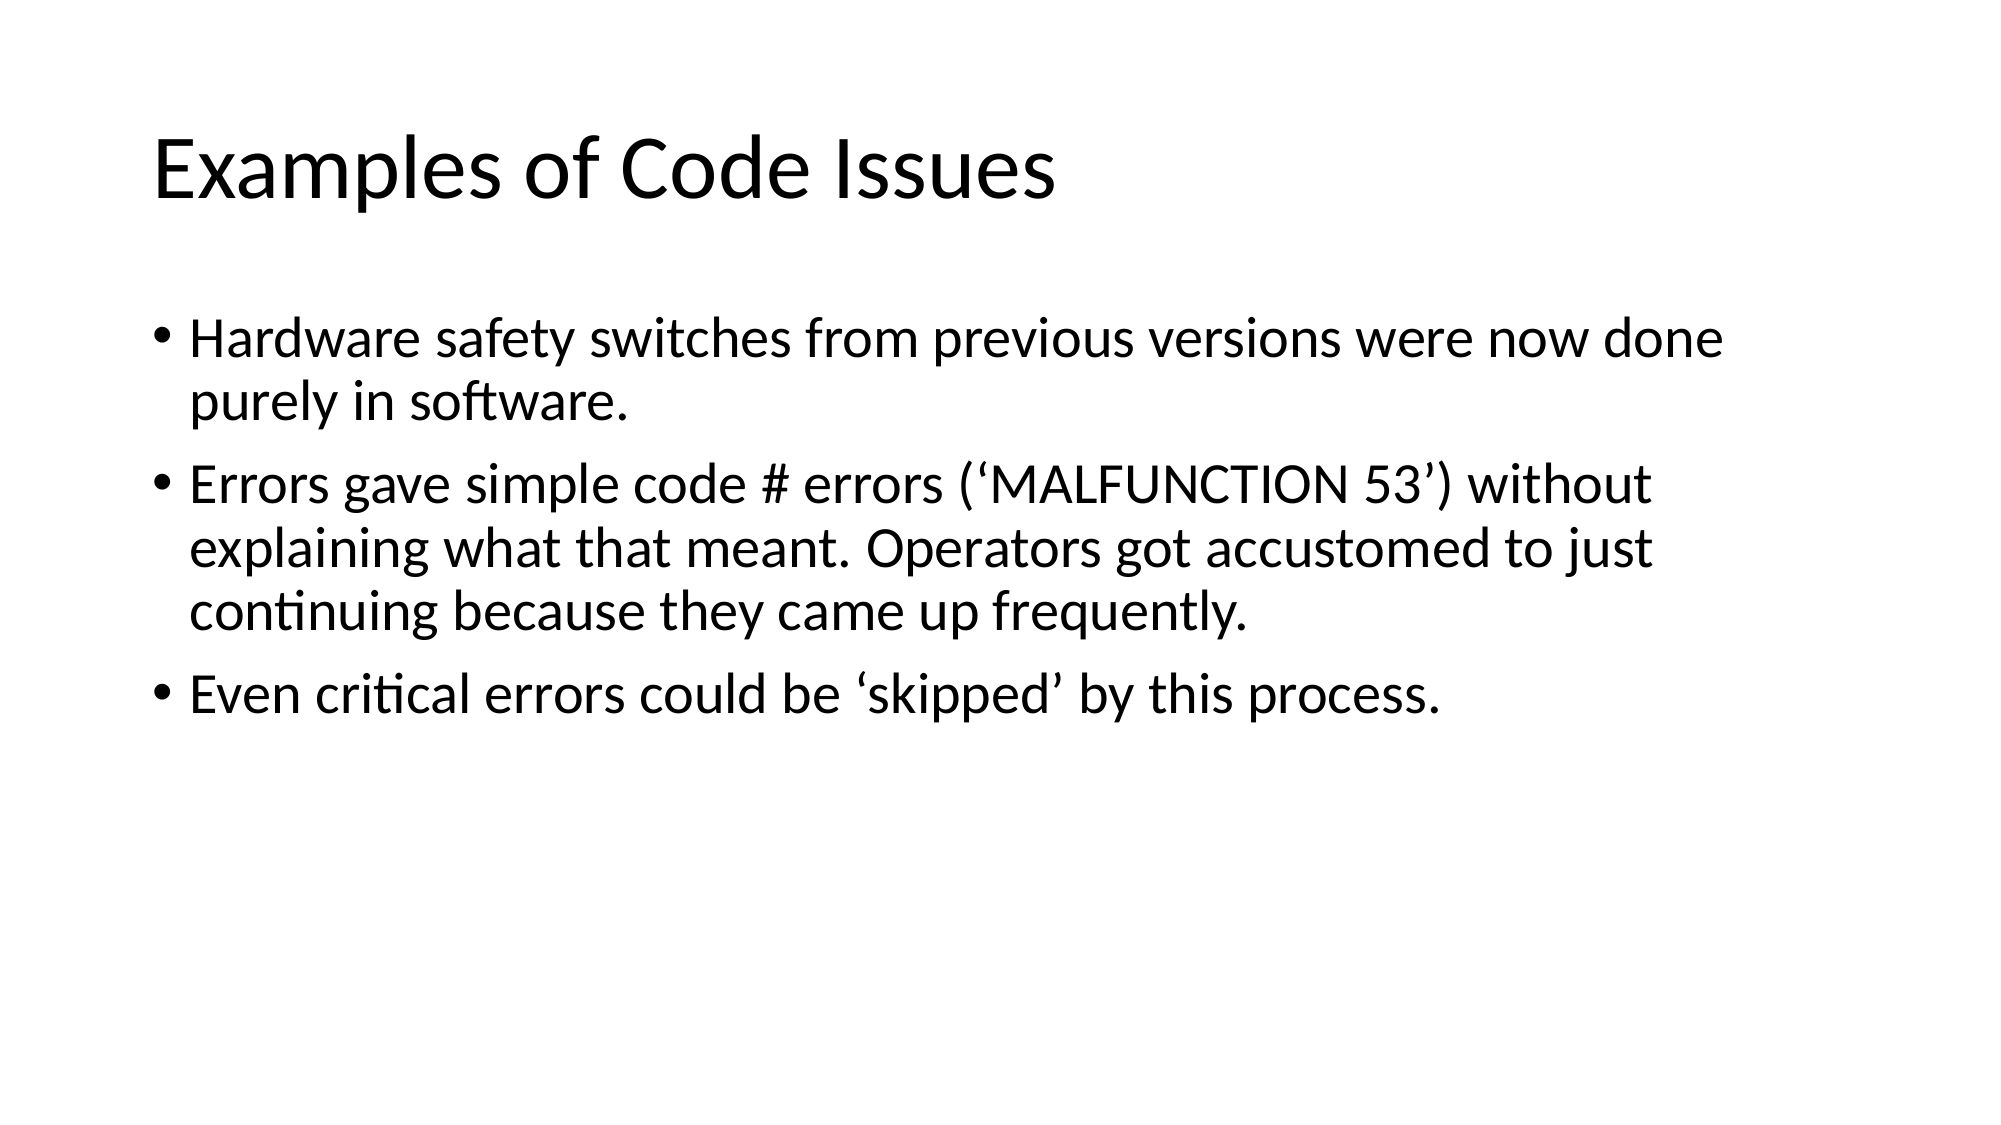

# Examples of Code Issues
Hardware safety switches from previous versions were now done purely in software.
Errors gave simple code # errors (‘MALFUNCTION 53’) without explaining what that meant. Operators got accustomed to just continuing because they came up frequently.
Even critical errors could be ‘skipped’ by this process.